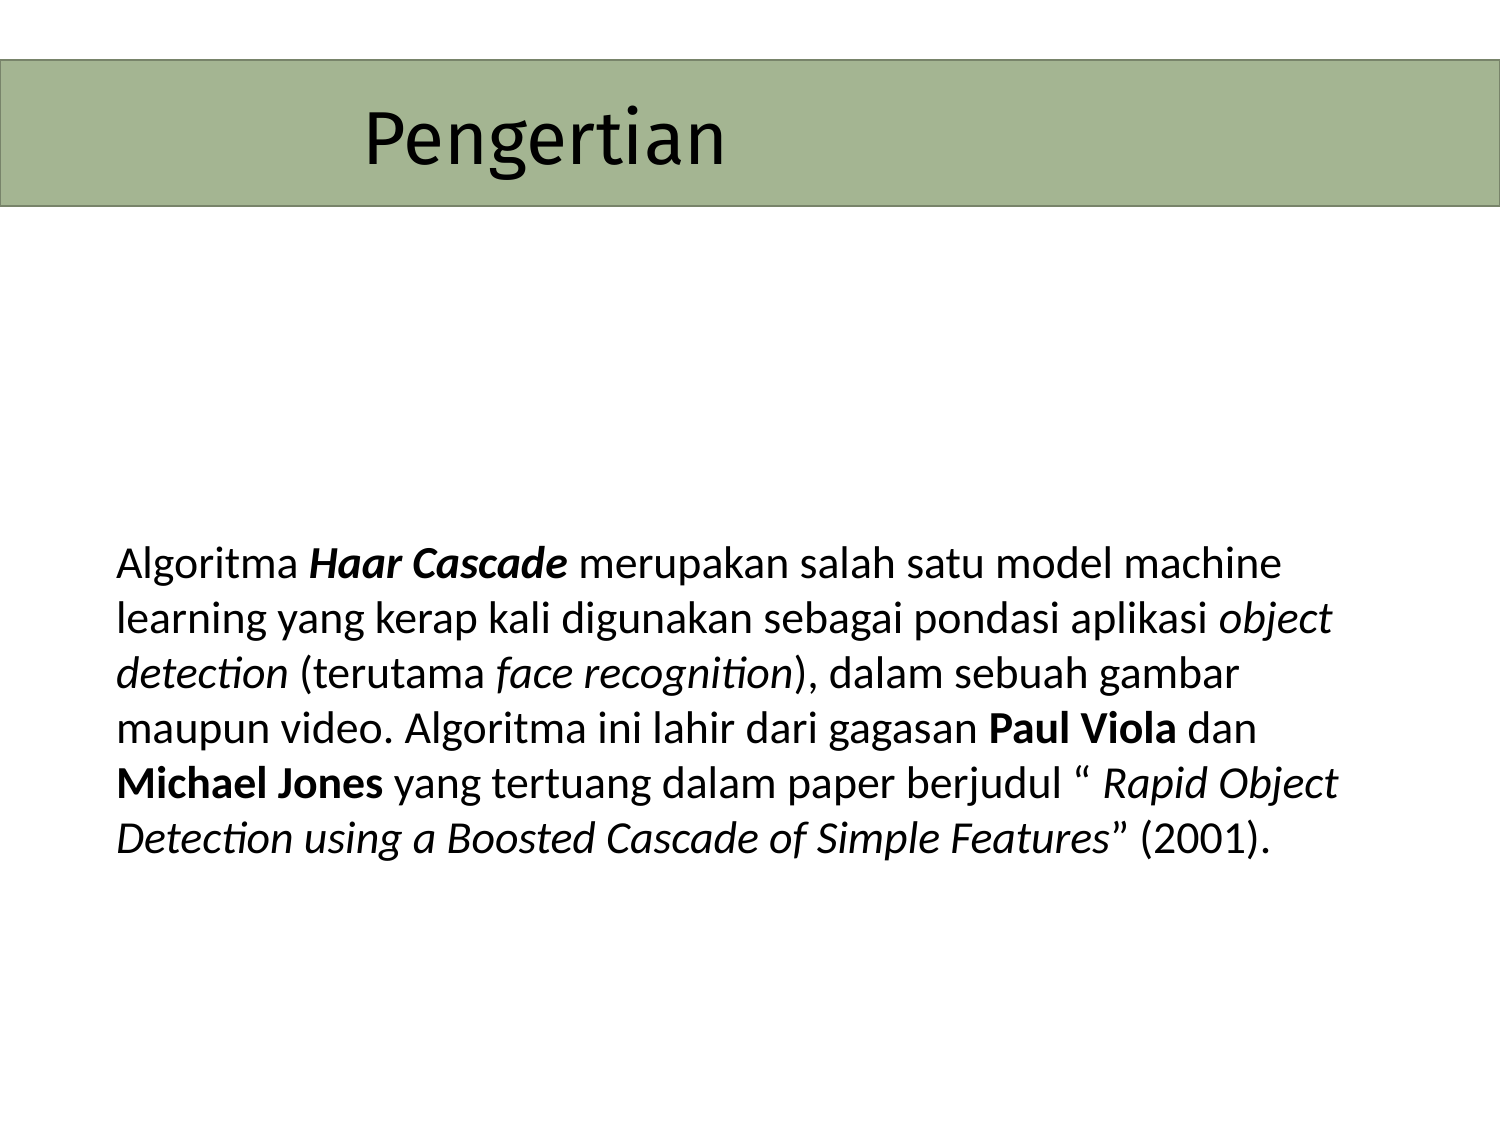

#
Pengertian
Algoritma Haar Cascade merupakan salah satu model machine learning yang kerap kali digunakan sebagai pondasi aplikasi object detection (terutama face recognition), dalam sebuah gambar maupun video. Algoritma ini lahir dari gagasan Paul Viola dan Michael Jones yang tertuang dalam paper berjudul “ Rapid Object Detection using a Boosted Cascade of Simple Features” (2001).